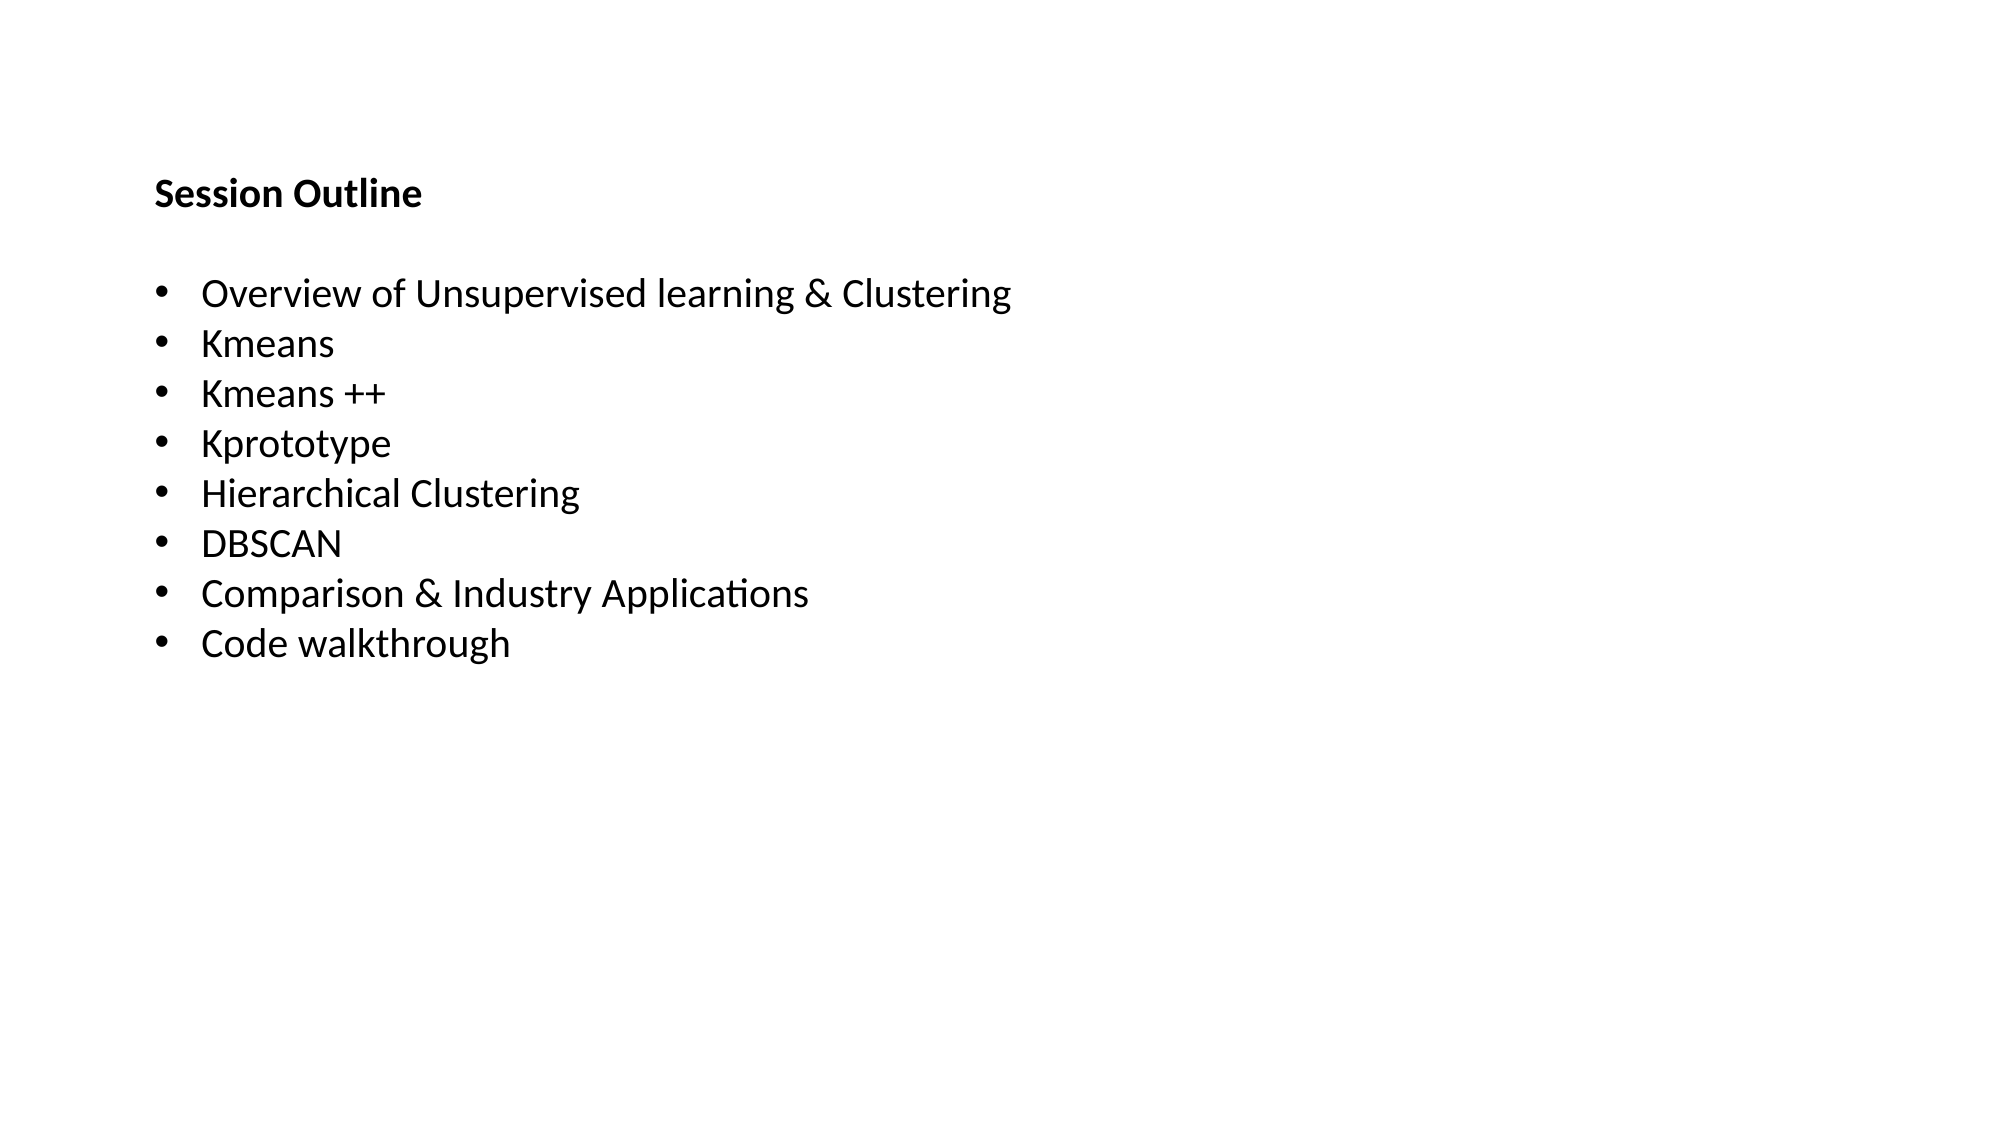

Session Outline

Overview of Unsupervised learning & Clustering
Kmeans
Kmeans ++
Kprototype
Hierarchical Clustering
DBSCAN
Comparison & Industry Applications
Code walkthrough